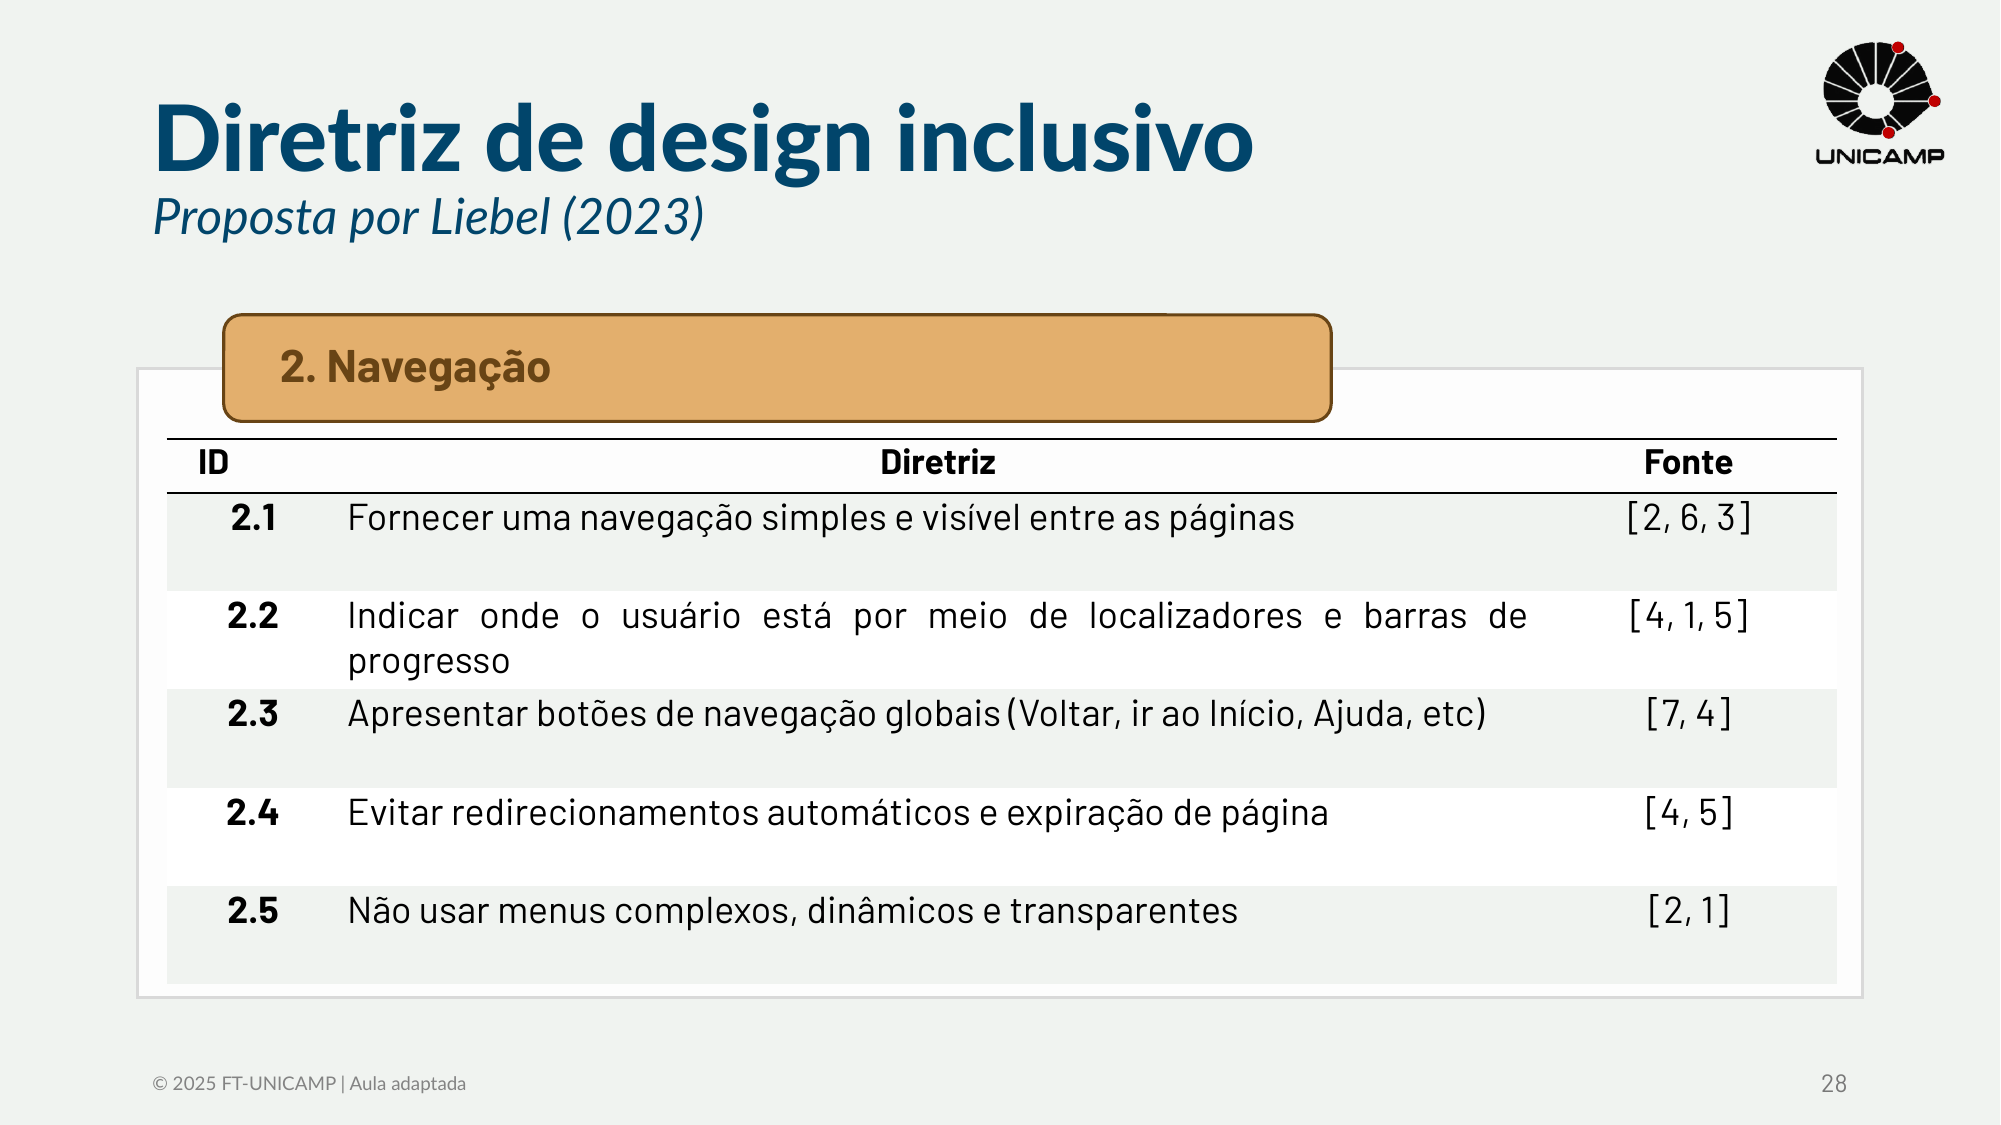

# Diretriz de design inclusivo Proposta por Liebel (2023)
2. Navegação
| ID | Diretriz | Fonte |
| --- | --- | --- |
| 2.1 | Fornecer uma navegação simples e visível entre as páginas | [2, 6, 3] |
| 2.2 | Indicar onde o usuário está por meio de localizadores e barras de progresso | [4, 1, 5] |
| 2.3 | Apresentar botões de navegação globais (Voltar, ir ao Início, Ajuda, etc) | [7, 4] |
| 2.4 | Evitar redirecionamentos automáticos e expiração de página | [4, 5] |
| 2.5 | Não usar menus complexos, dinâmicos e transparentes | [2, 1] |
© 2025 FT-UNICAMP | Aula adaptada
28